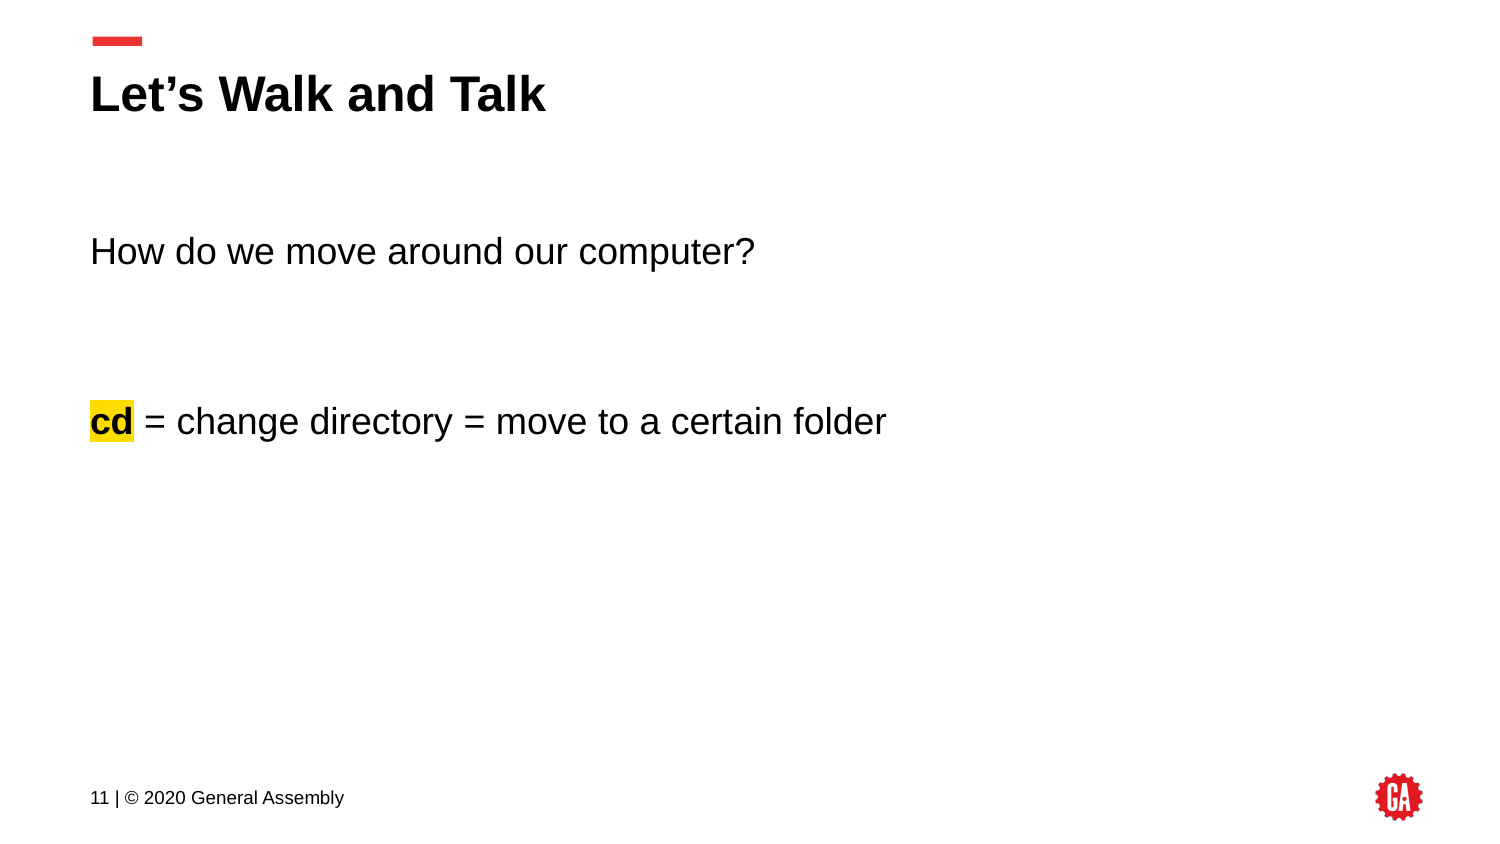

# Let’s Walk and Talk
How do we move around our computer?

cd = change directory = move to a certain folder
11 | © 2020 General Assembly